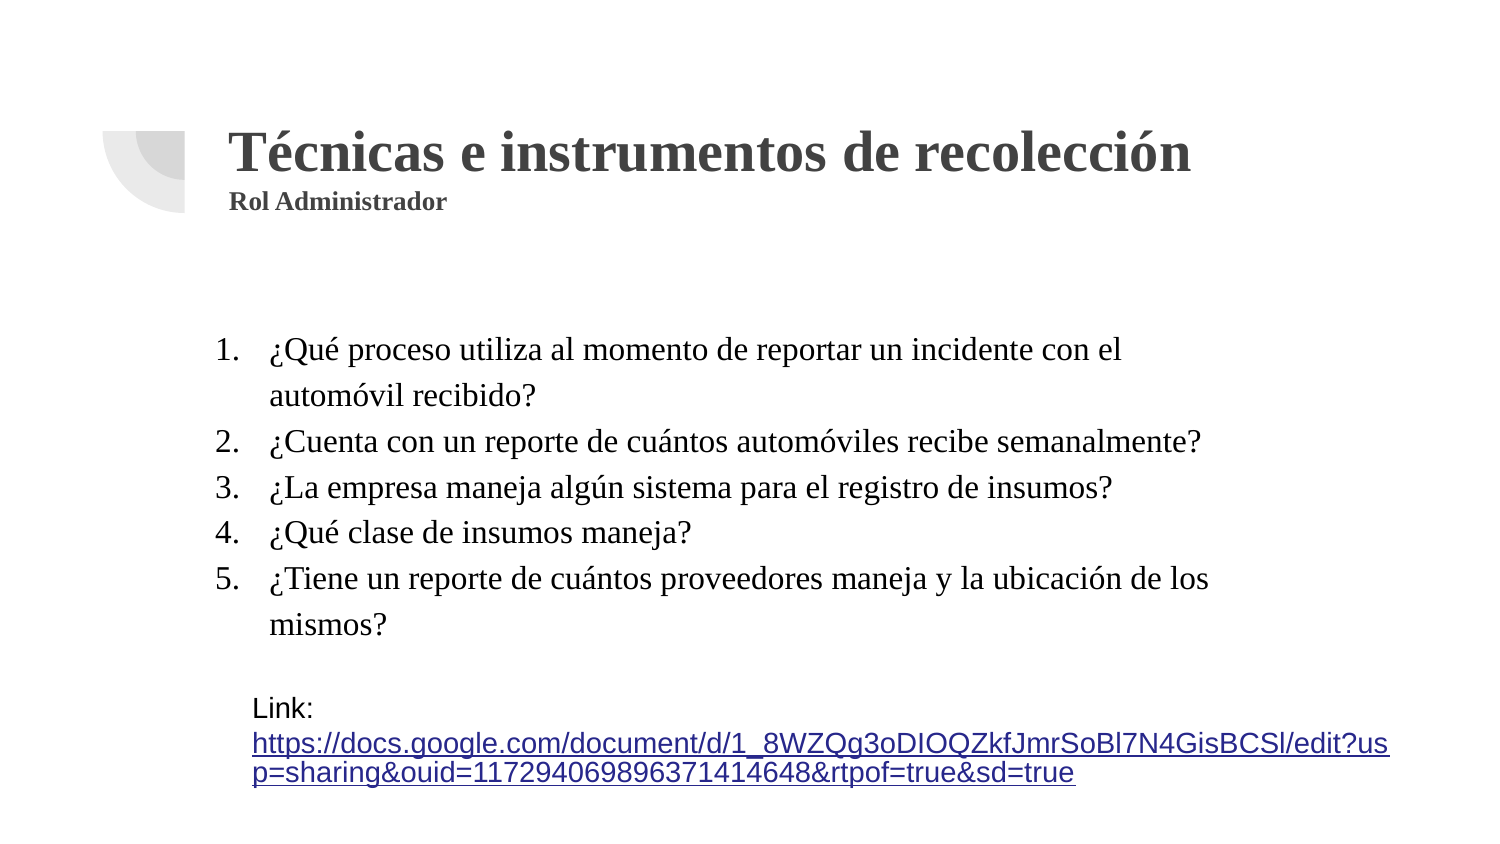

# Técnicas e instrumentos de recolección
Rol Administrador
¿Qué proceso utiliza al momento de reportar un incidente con el automóvil recibido?
¿Cuenta con un reporte de cuántos automóviles recibe semanalmente?
¿La empresa maneja algún sistema para el registro de insumos?
¿Qué clase de insumos maneja?
¿Tiene un reporte de cuántos proveedores maneja y la ubicación de los mismos?

Link:https://docs.google.com/document/d/1_8WZQg3oDIOQZkfJmrSoBl7N4GisBCSl/edit?usp=sharing&ouid=117294069896371414648&rtpof=true&sd=true